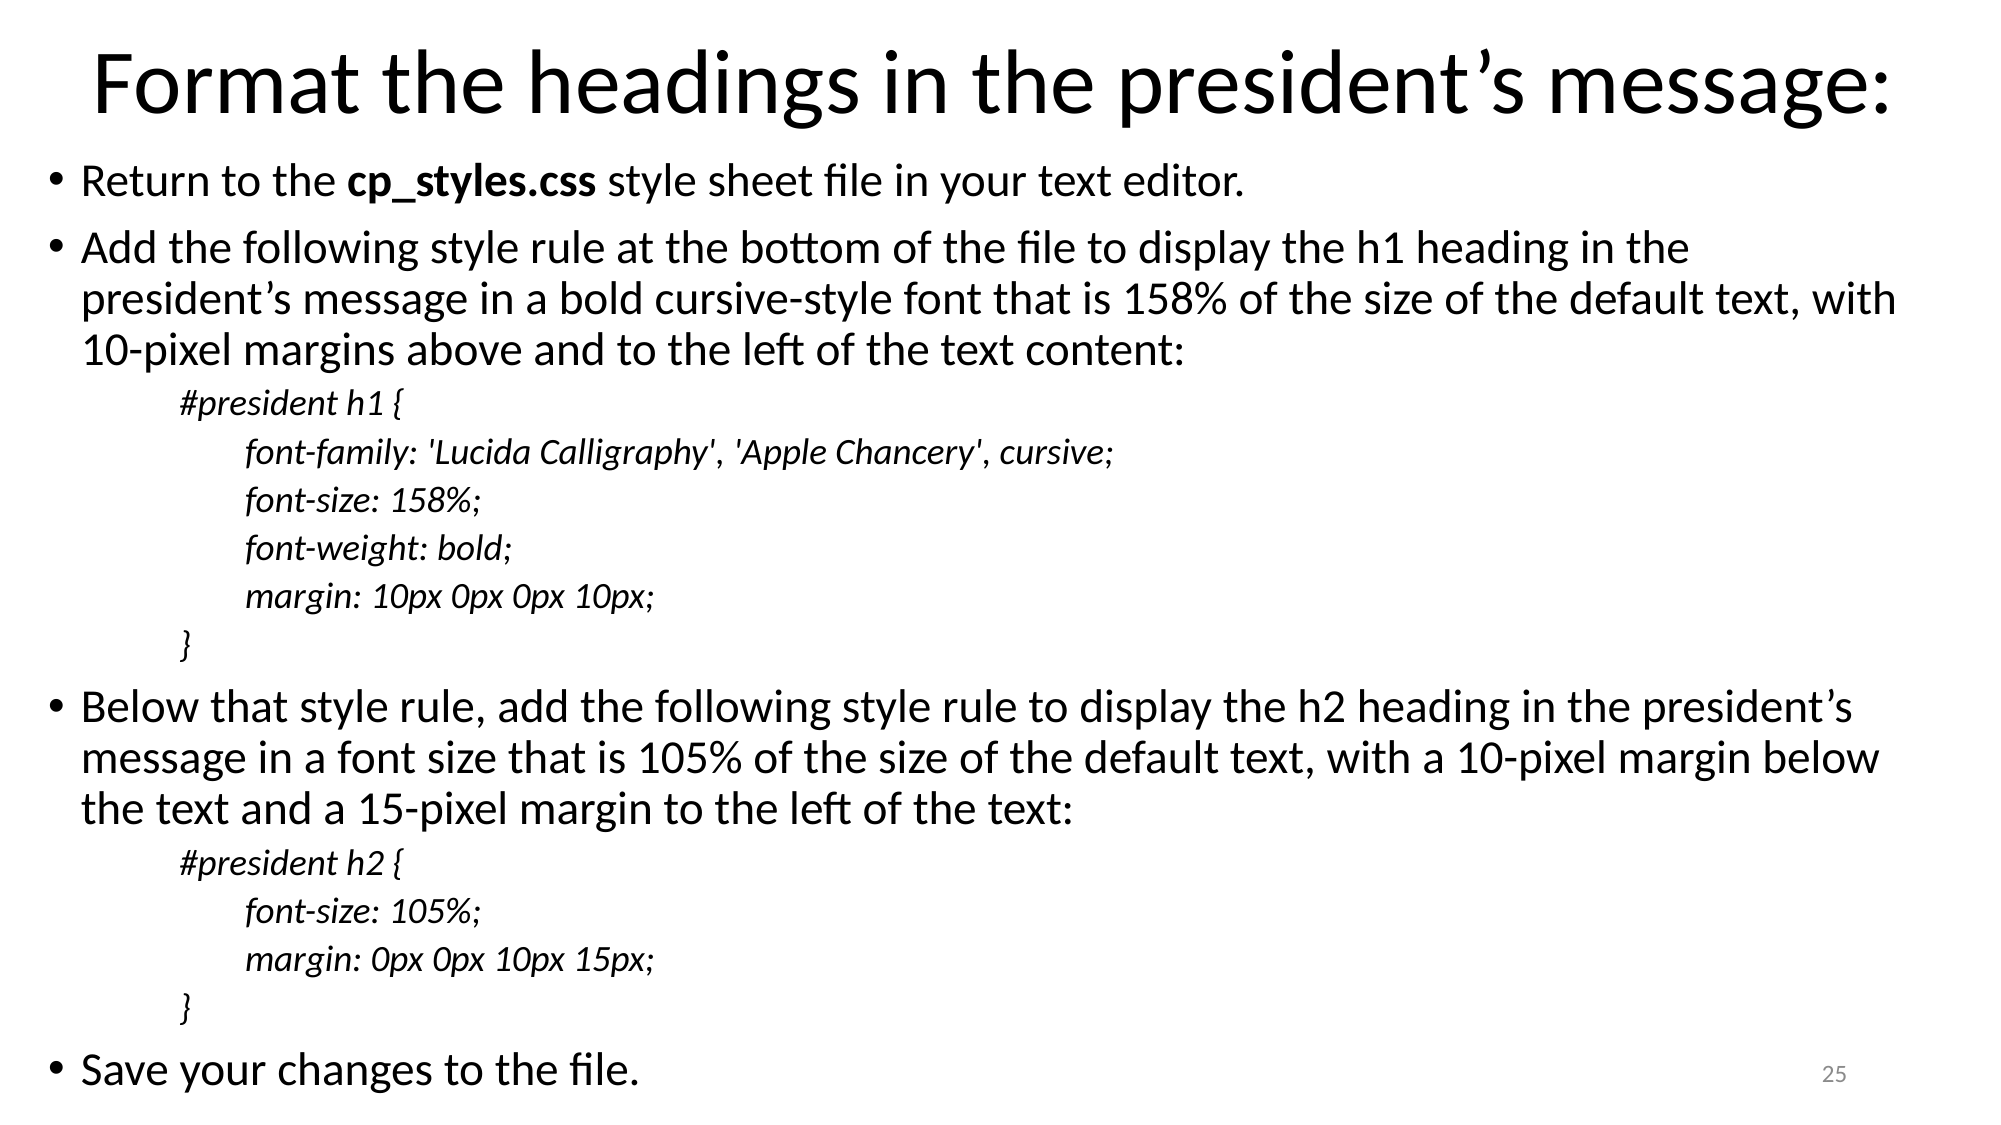

# Format the headings in the president’s message:
Return to the cp_styles.css style sheet file in your text editor.
Add the following style rule at the bottom of the file to display the h1 heading in the president’s message in a bold cursive-style font that is 158% of the size of the default text, with 10-pixel margins above and to the left of the text content:
#president h1 {
font-family: 'Lucida Calligraphy', 'Apple Chancery', cursive;
font-size: 158%;
font-weight: bold;
margin: 10px 0px 0px 10px;
}
Below that style rule, add the following style rule to display the h2 heading in the president’s message in a font size that is 105% of the size of the default text, with a 10-pixel margin below the text and a 15-pixel margin to the left of the text:
#president h2 {
font-size: 105%;
margin: 0px 0px 10px 15px;
}
Save your changes to the file.
25